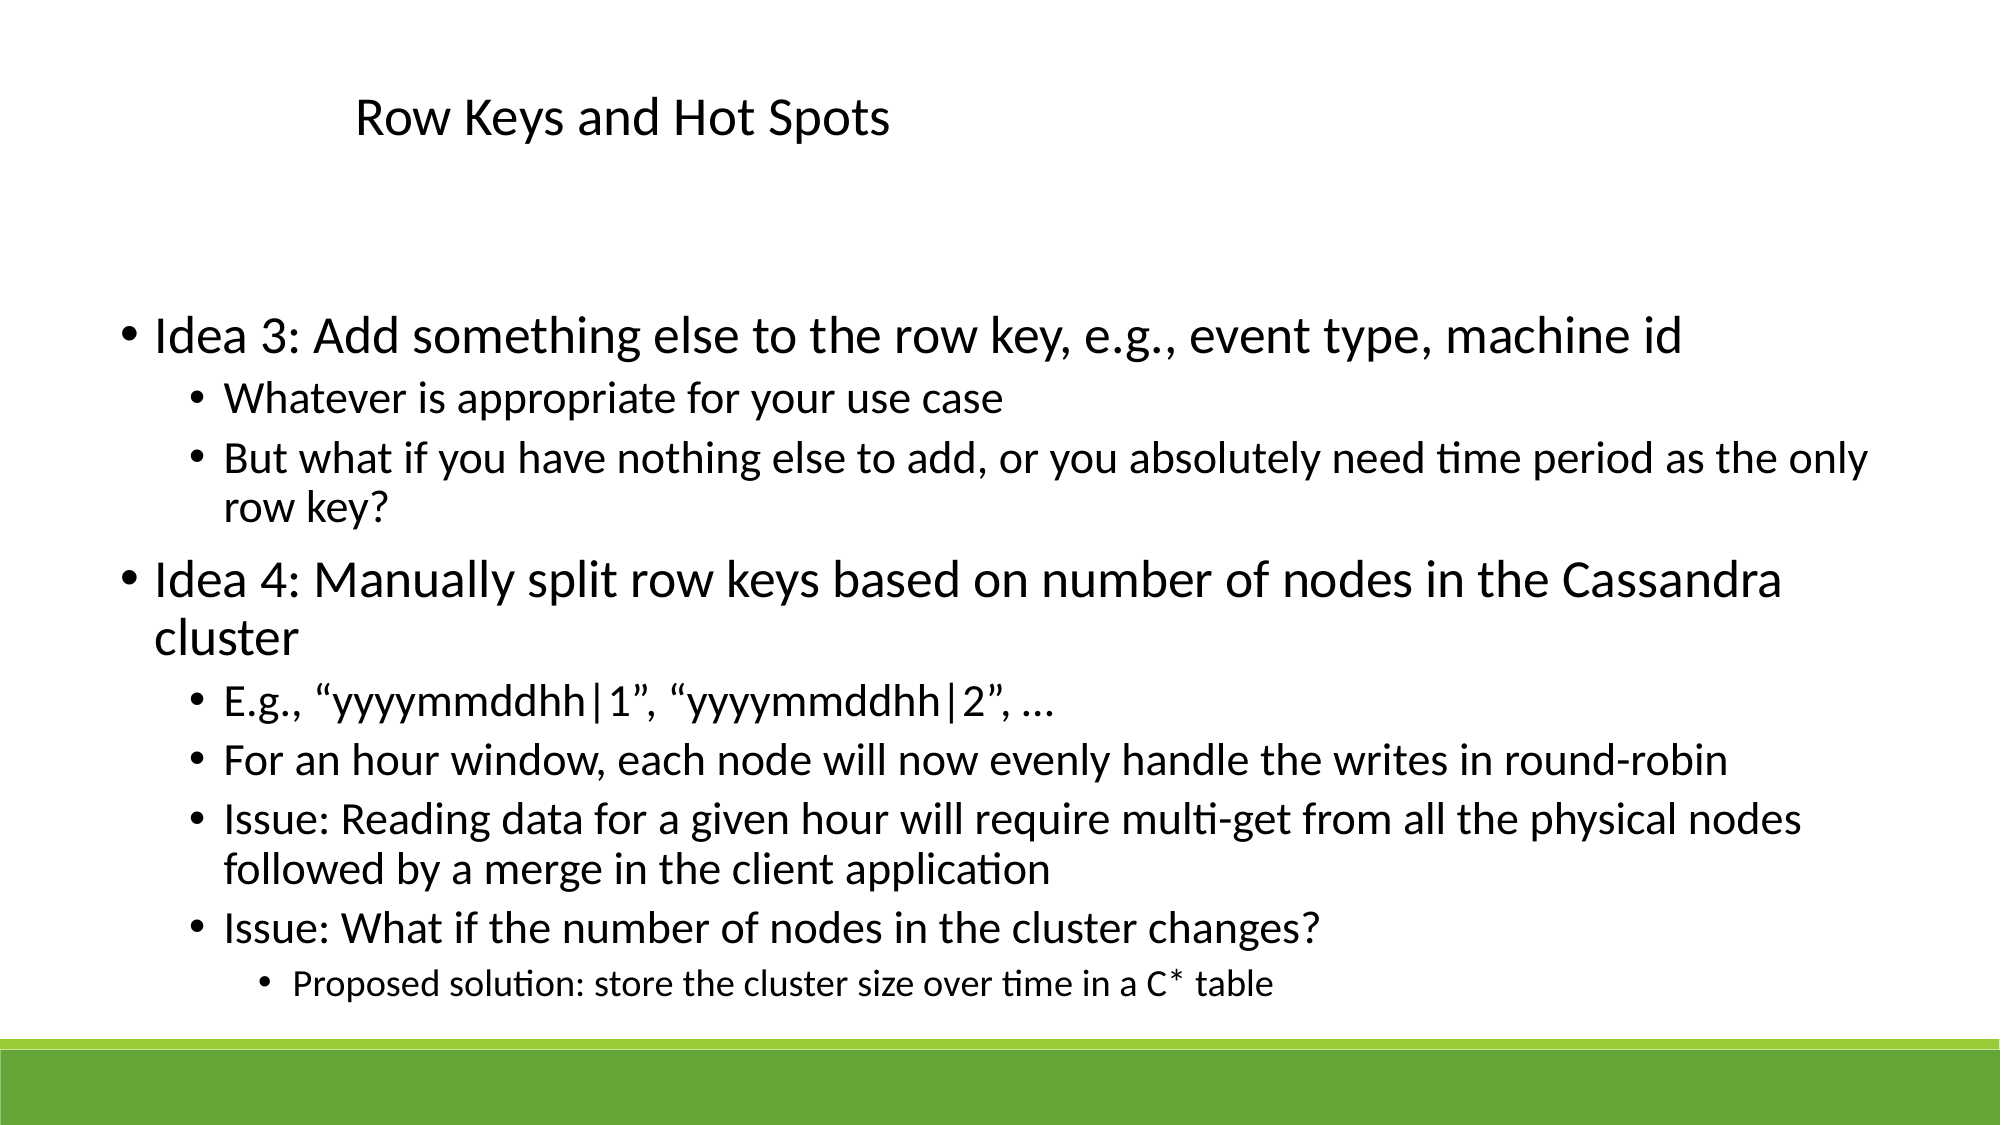

# Row Keys and Hot Spots
Idea 3: Add something else to the row key, e.g., event type, machine id
Whatever is appropriate for your use case
But what if you have nothing else to add, or you absolutely need time period as the only row key?
Idea 4: Manually split row keys based on number of nodes in the Cassandra cluster
E.g., “yyyymmddhh|1”, “yyyymmddhh|2”, …
For an hour window, each node will now evenly handle the writes in round-robin
Issue: Reading data for a given hour will require multi-get from all the physical nodes followed by a merge in the client application
Issue: What if the number of nodes in the cluster changes?
Proposed solution: store the cluster size over time in a C* table